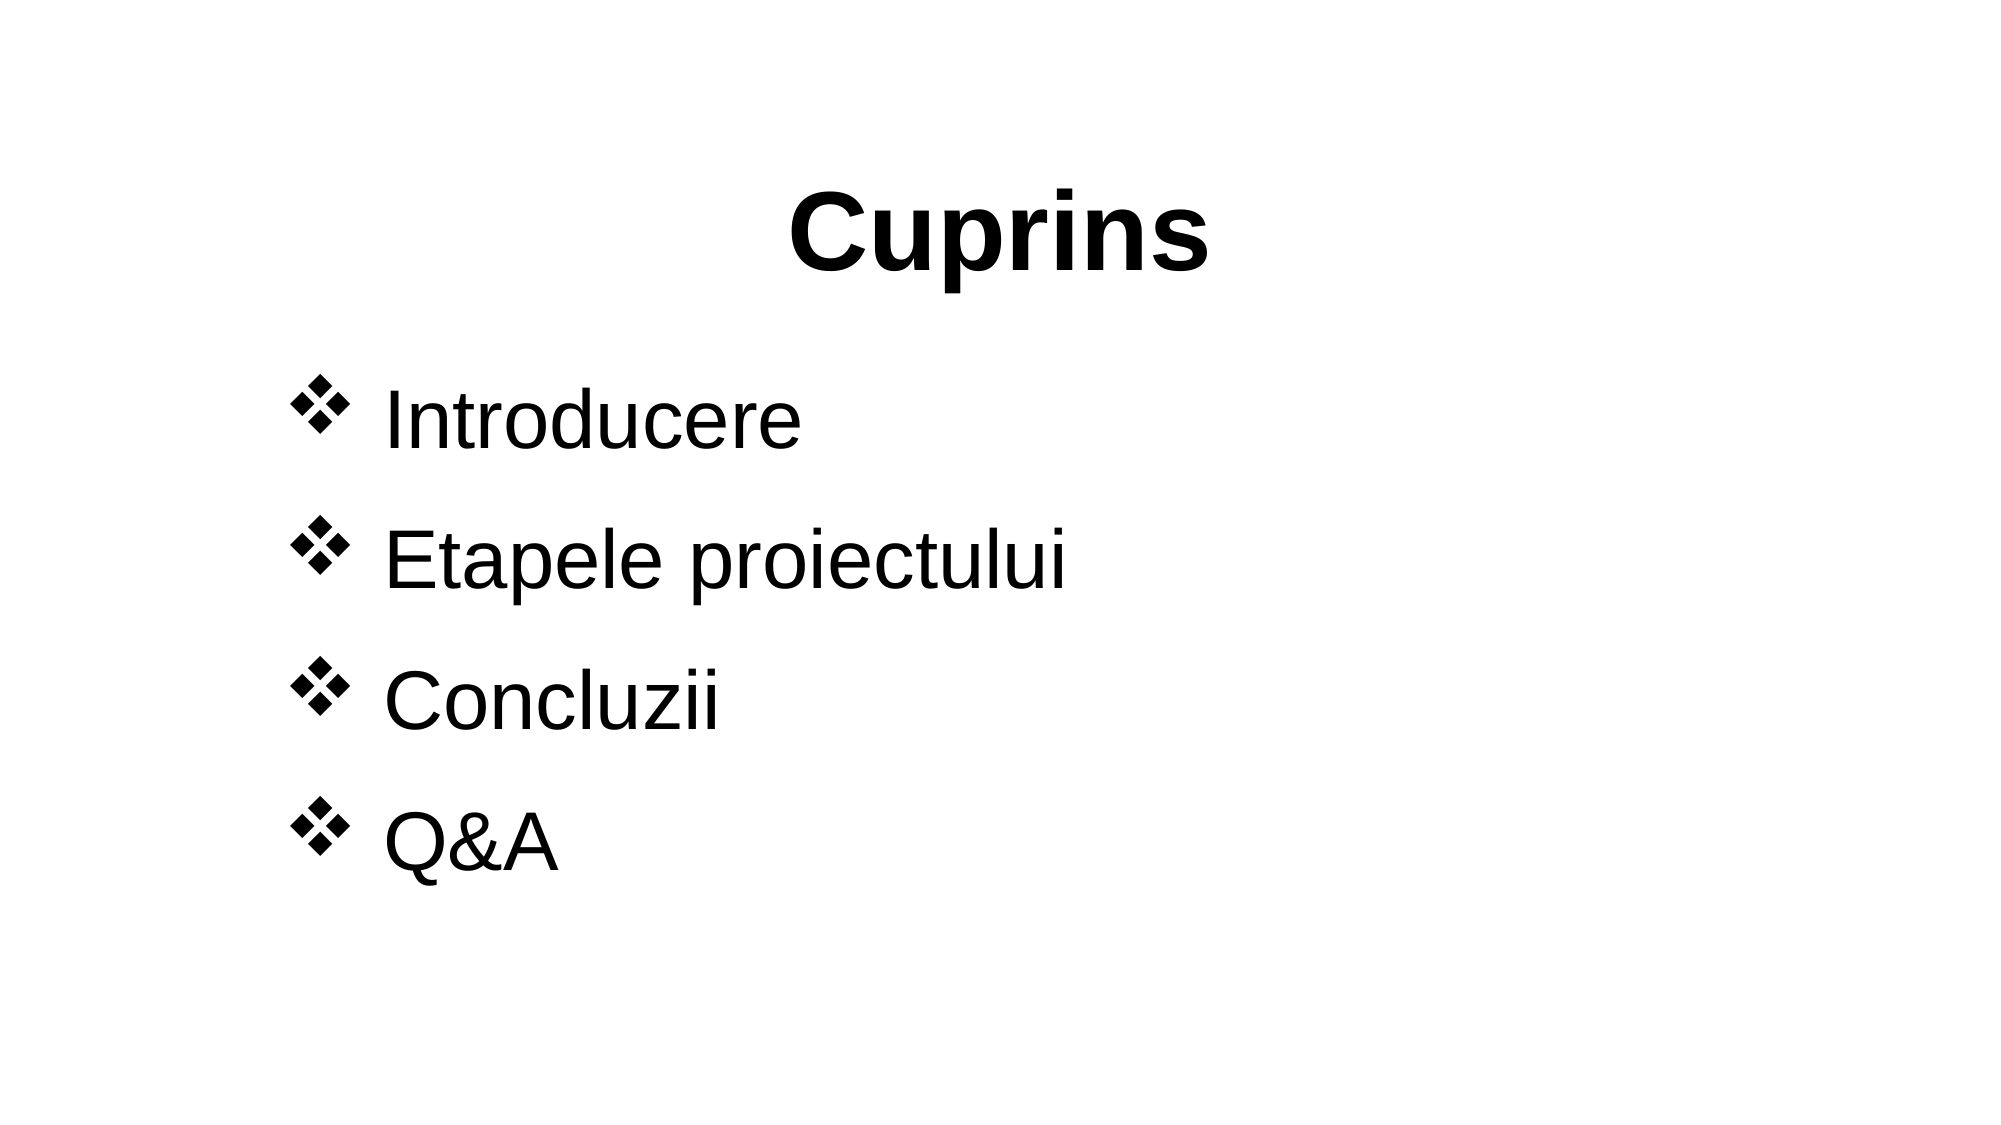

# Cuprins
 Introducere
 Etapele proiectului
 Concluzii
 Q&A